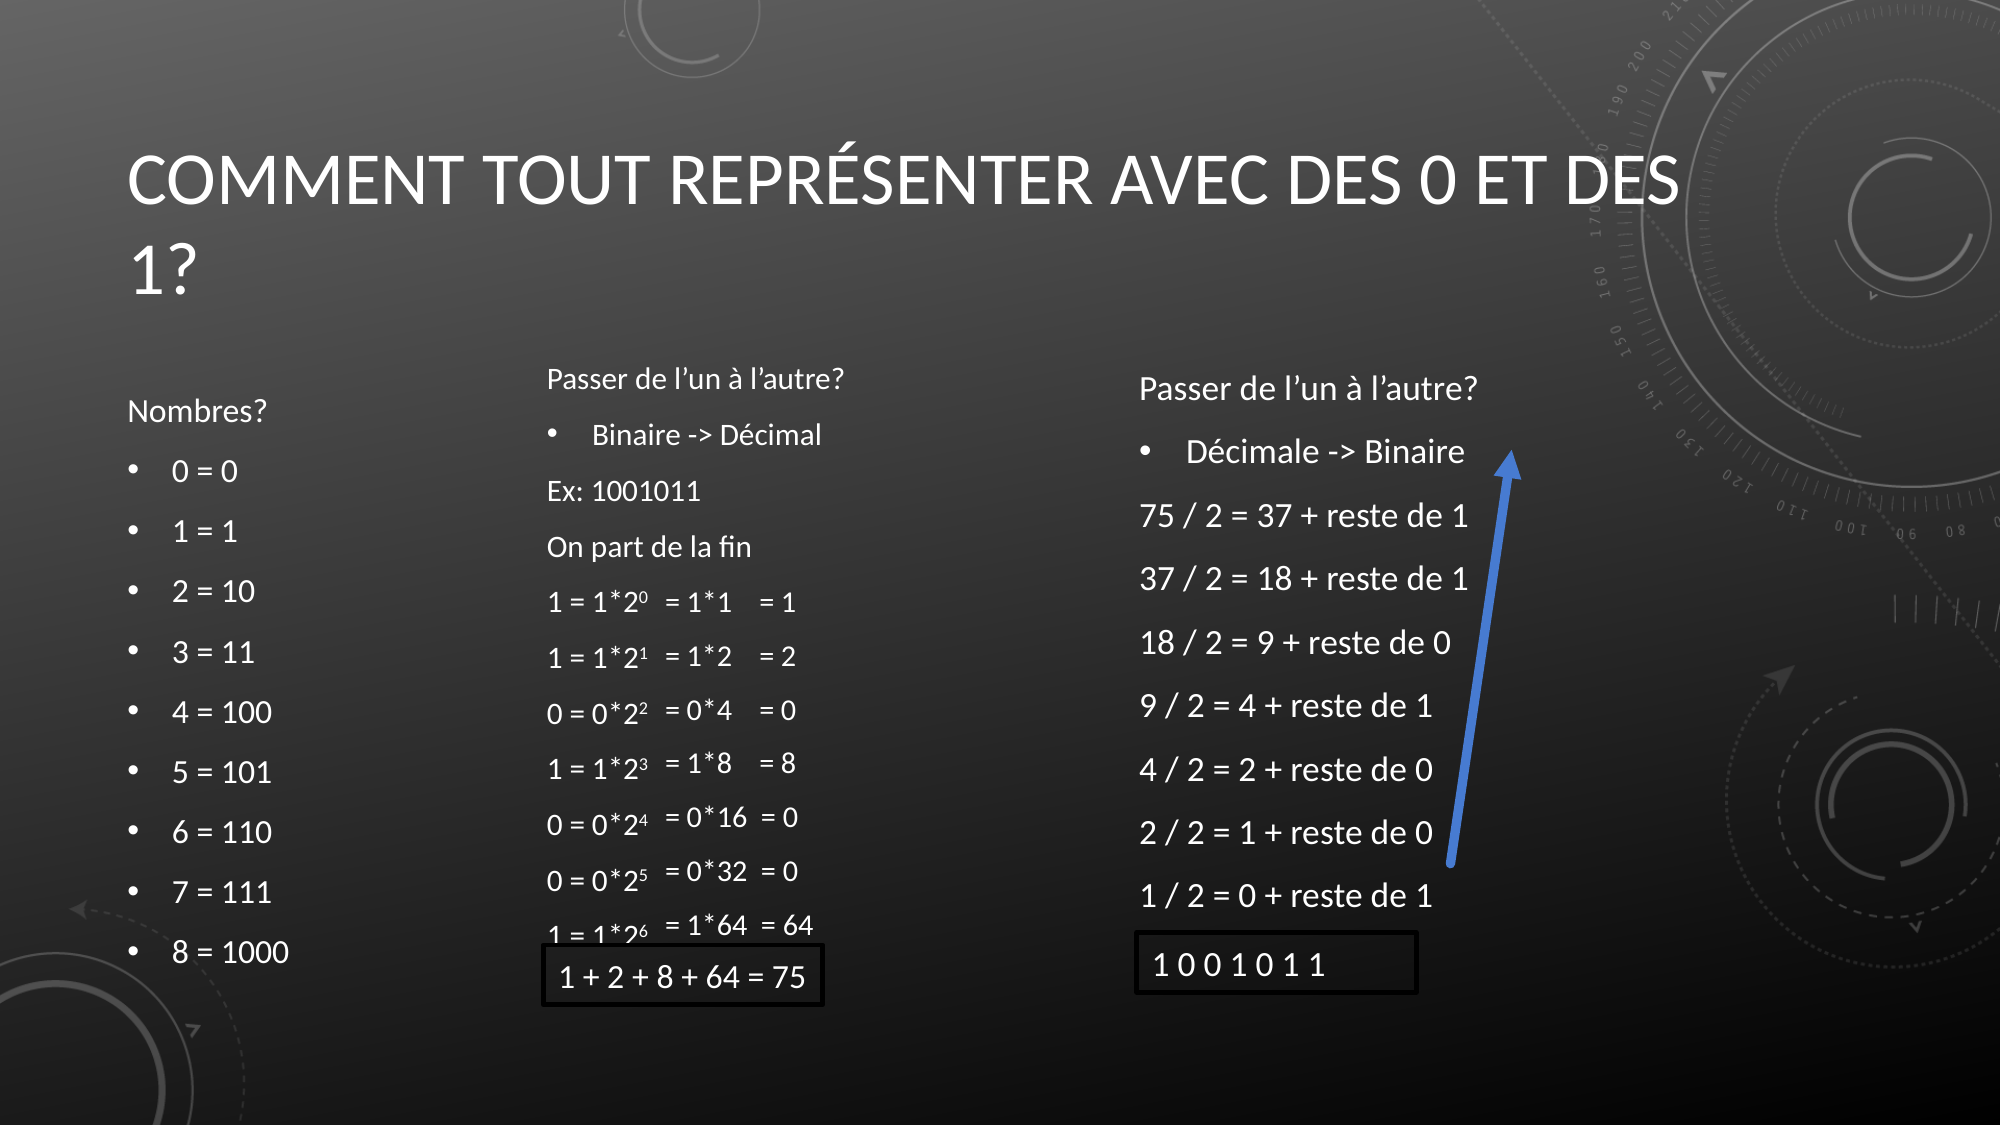

Comment tout représenter avec des 0 et des 1?
Passer de l’un à l’autre?
Binaire -> Décimal
Ex: 1001011
On part de la fin
1 = 1*20
1 = 1*21
0 = 0*22
1 = 1*23
0 = 0*24
0 = 0*25
1 = 1*26

  = 1*1    = 1
  = 1*2    = 2
  = 0*4    = 0
  = 1*8    = 8
  = 0*16  = 0
  = 0*32  = 0
  = 1*64  = 64

Passer de l’un à l’autre?
Décimale -> Binaire
75 / 2 = 37 + reste de 1
37 / 2 = 18 + reste de 1
18 / 2 = 9 + reste de 0
9 / 2 = 4 + reste de 1
4 / 2 = 2 + reste de 0
2 / 2 = 1 + reste de 0
1 / 2 = 0 + reste de 1

Nombres?
0 = 0
1 = 1
2 = 10
3 = 11
4 = 100
5 = 101
6 = 110
7 = 111
8 = 1000

1 0 0 1 0 1 1
1 + 2 + 8 + 64 = 75